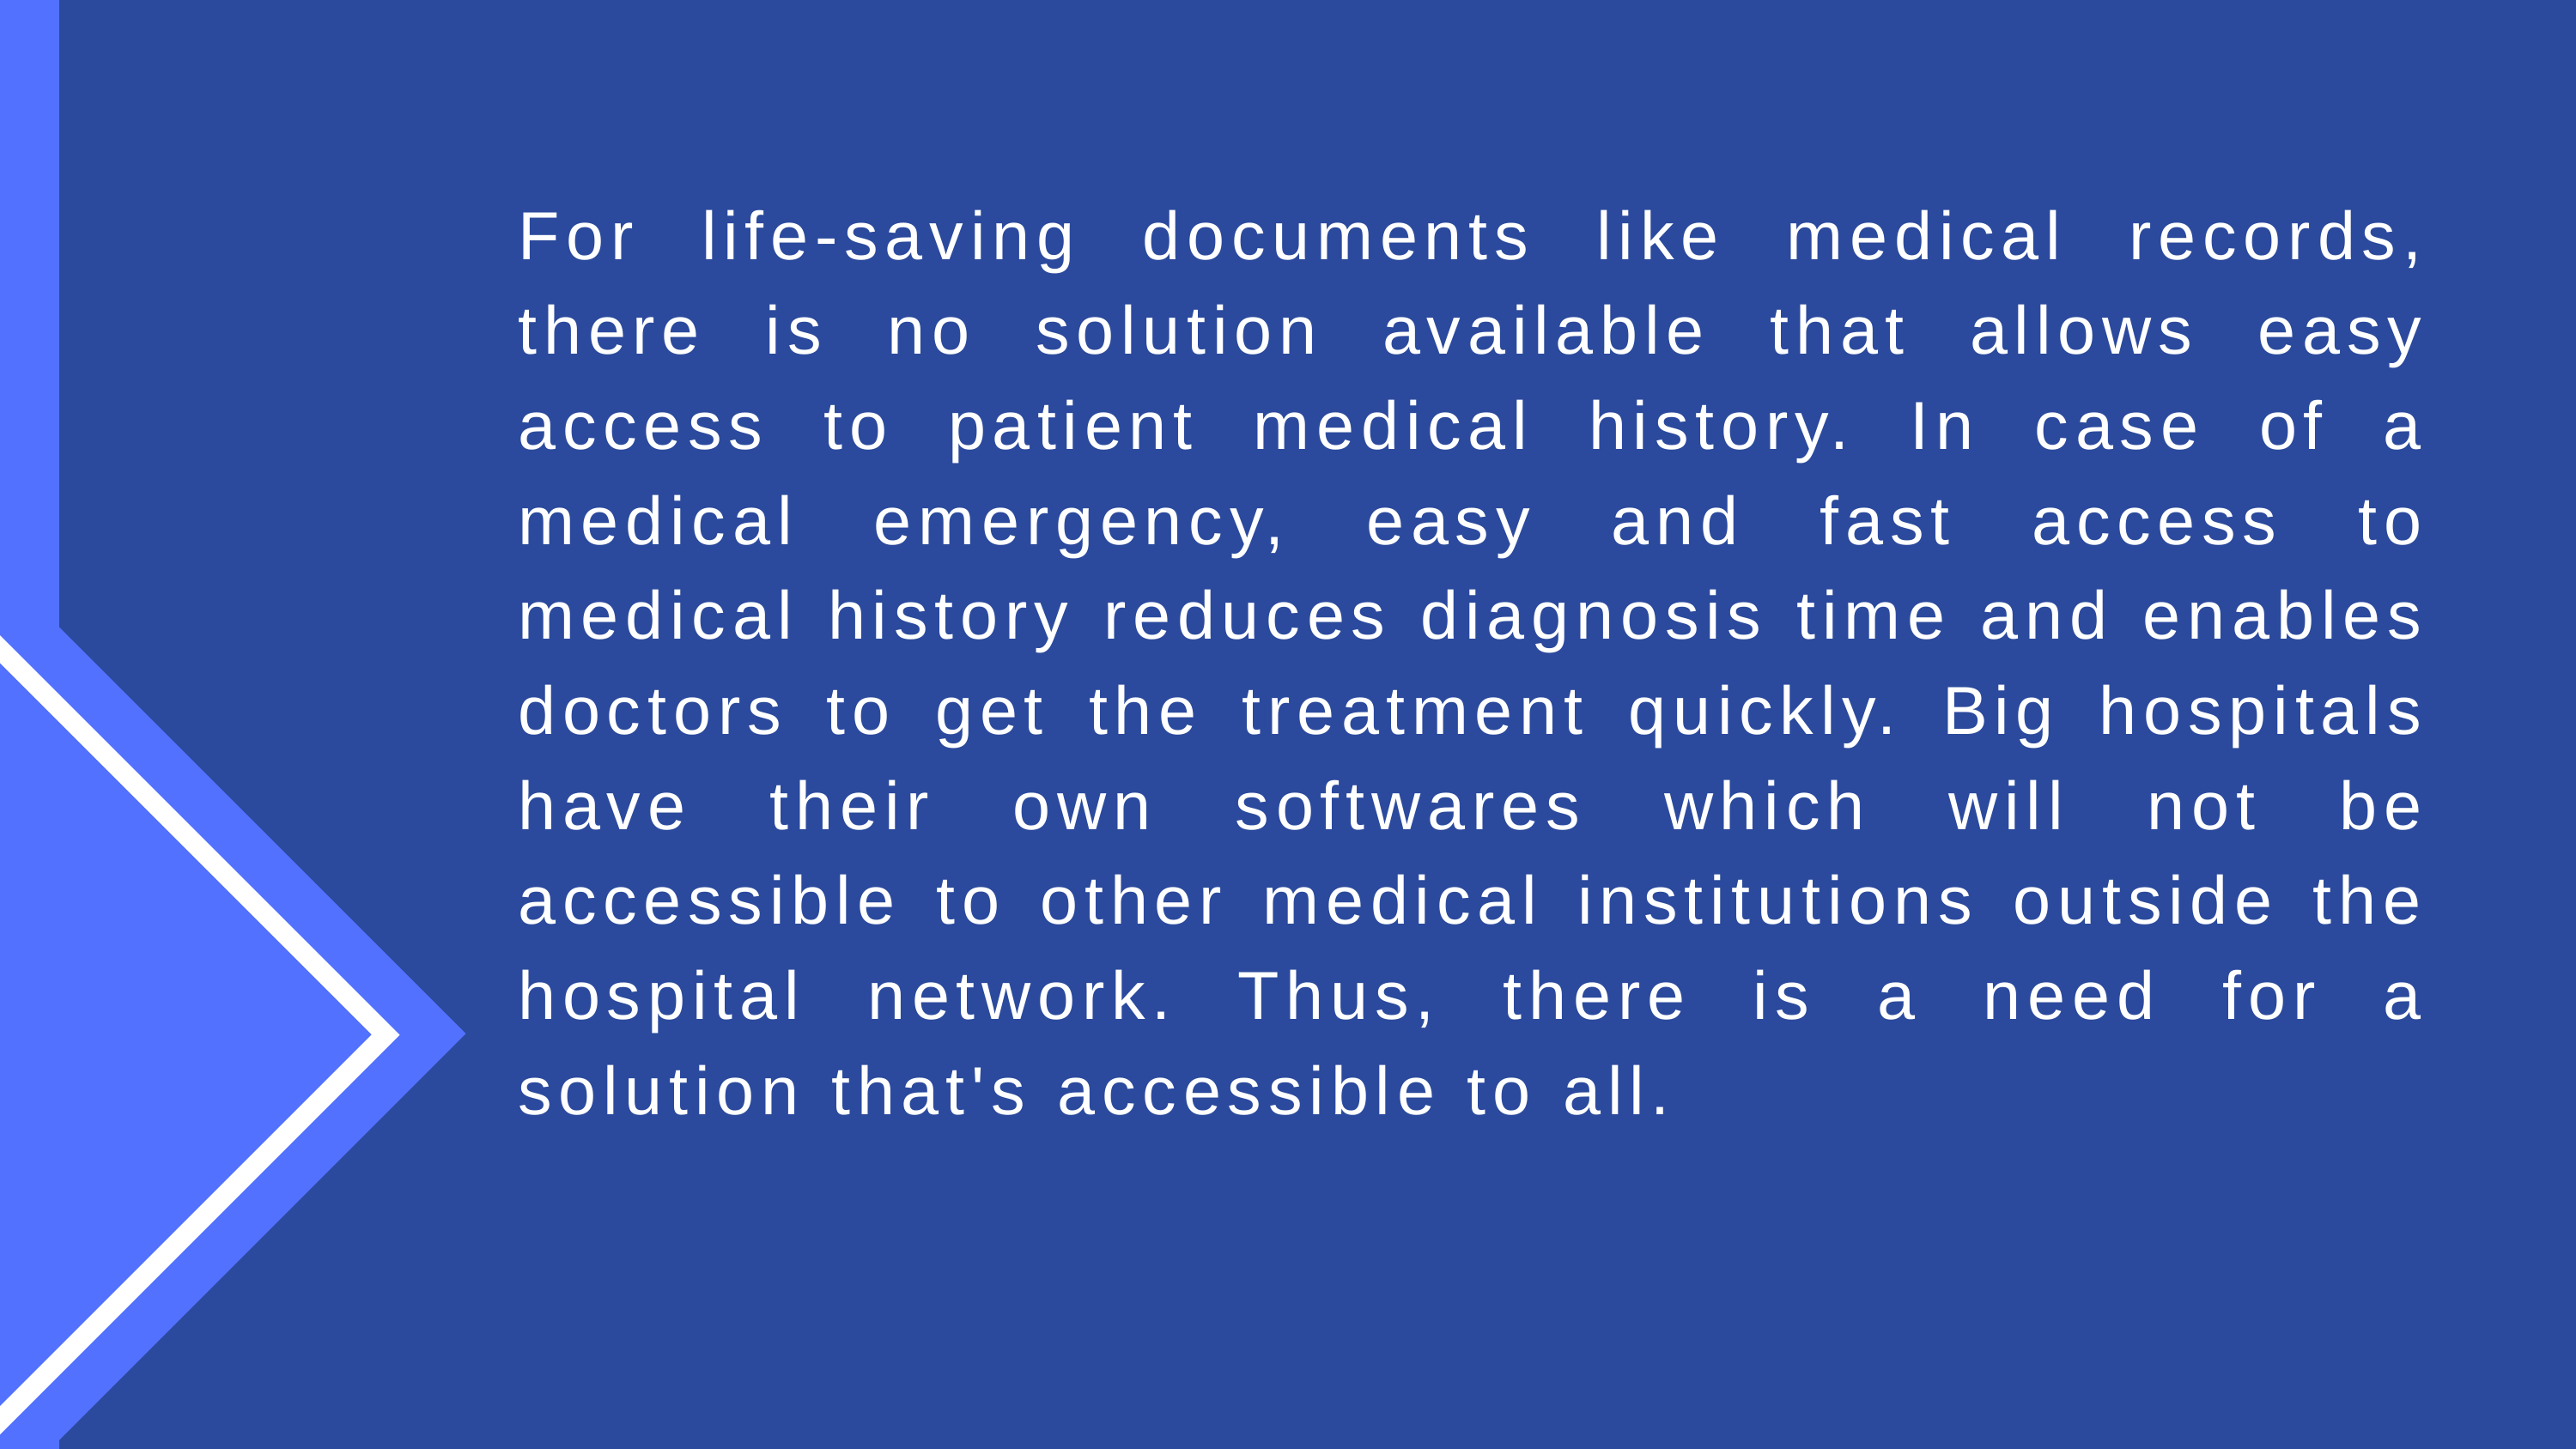

For life-saving documents like medical records, there is no solution available that allows easy access to patient medical history. In case of a medical emergency, easy and fast access to medical history reduces diagnosis time and enables doctors to get the treatment quickly. Big hospitals have their own softwares which will not be accessible to other medical institutions outside the hospital network. Thus, there is a need for a solution that's accessible to all.